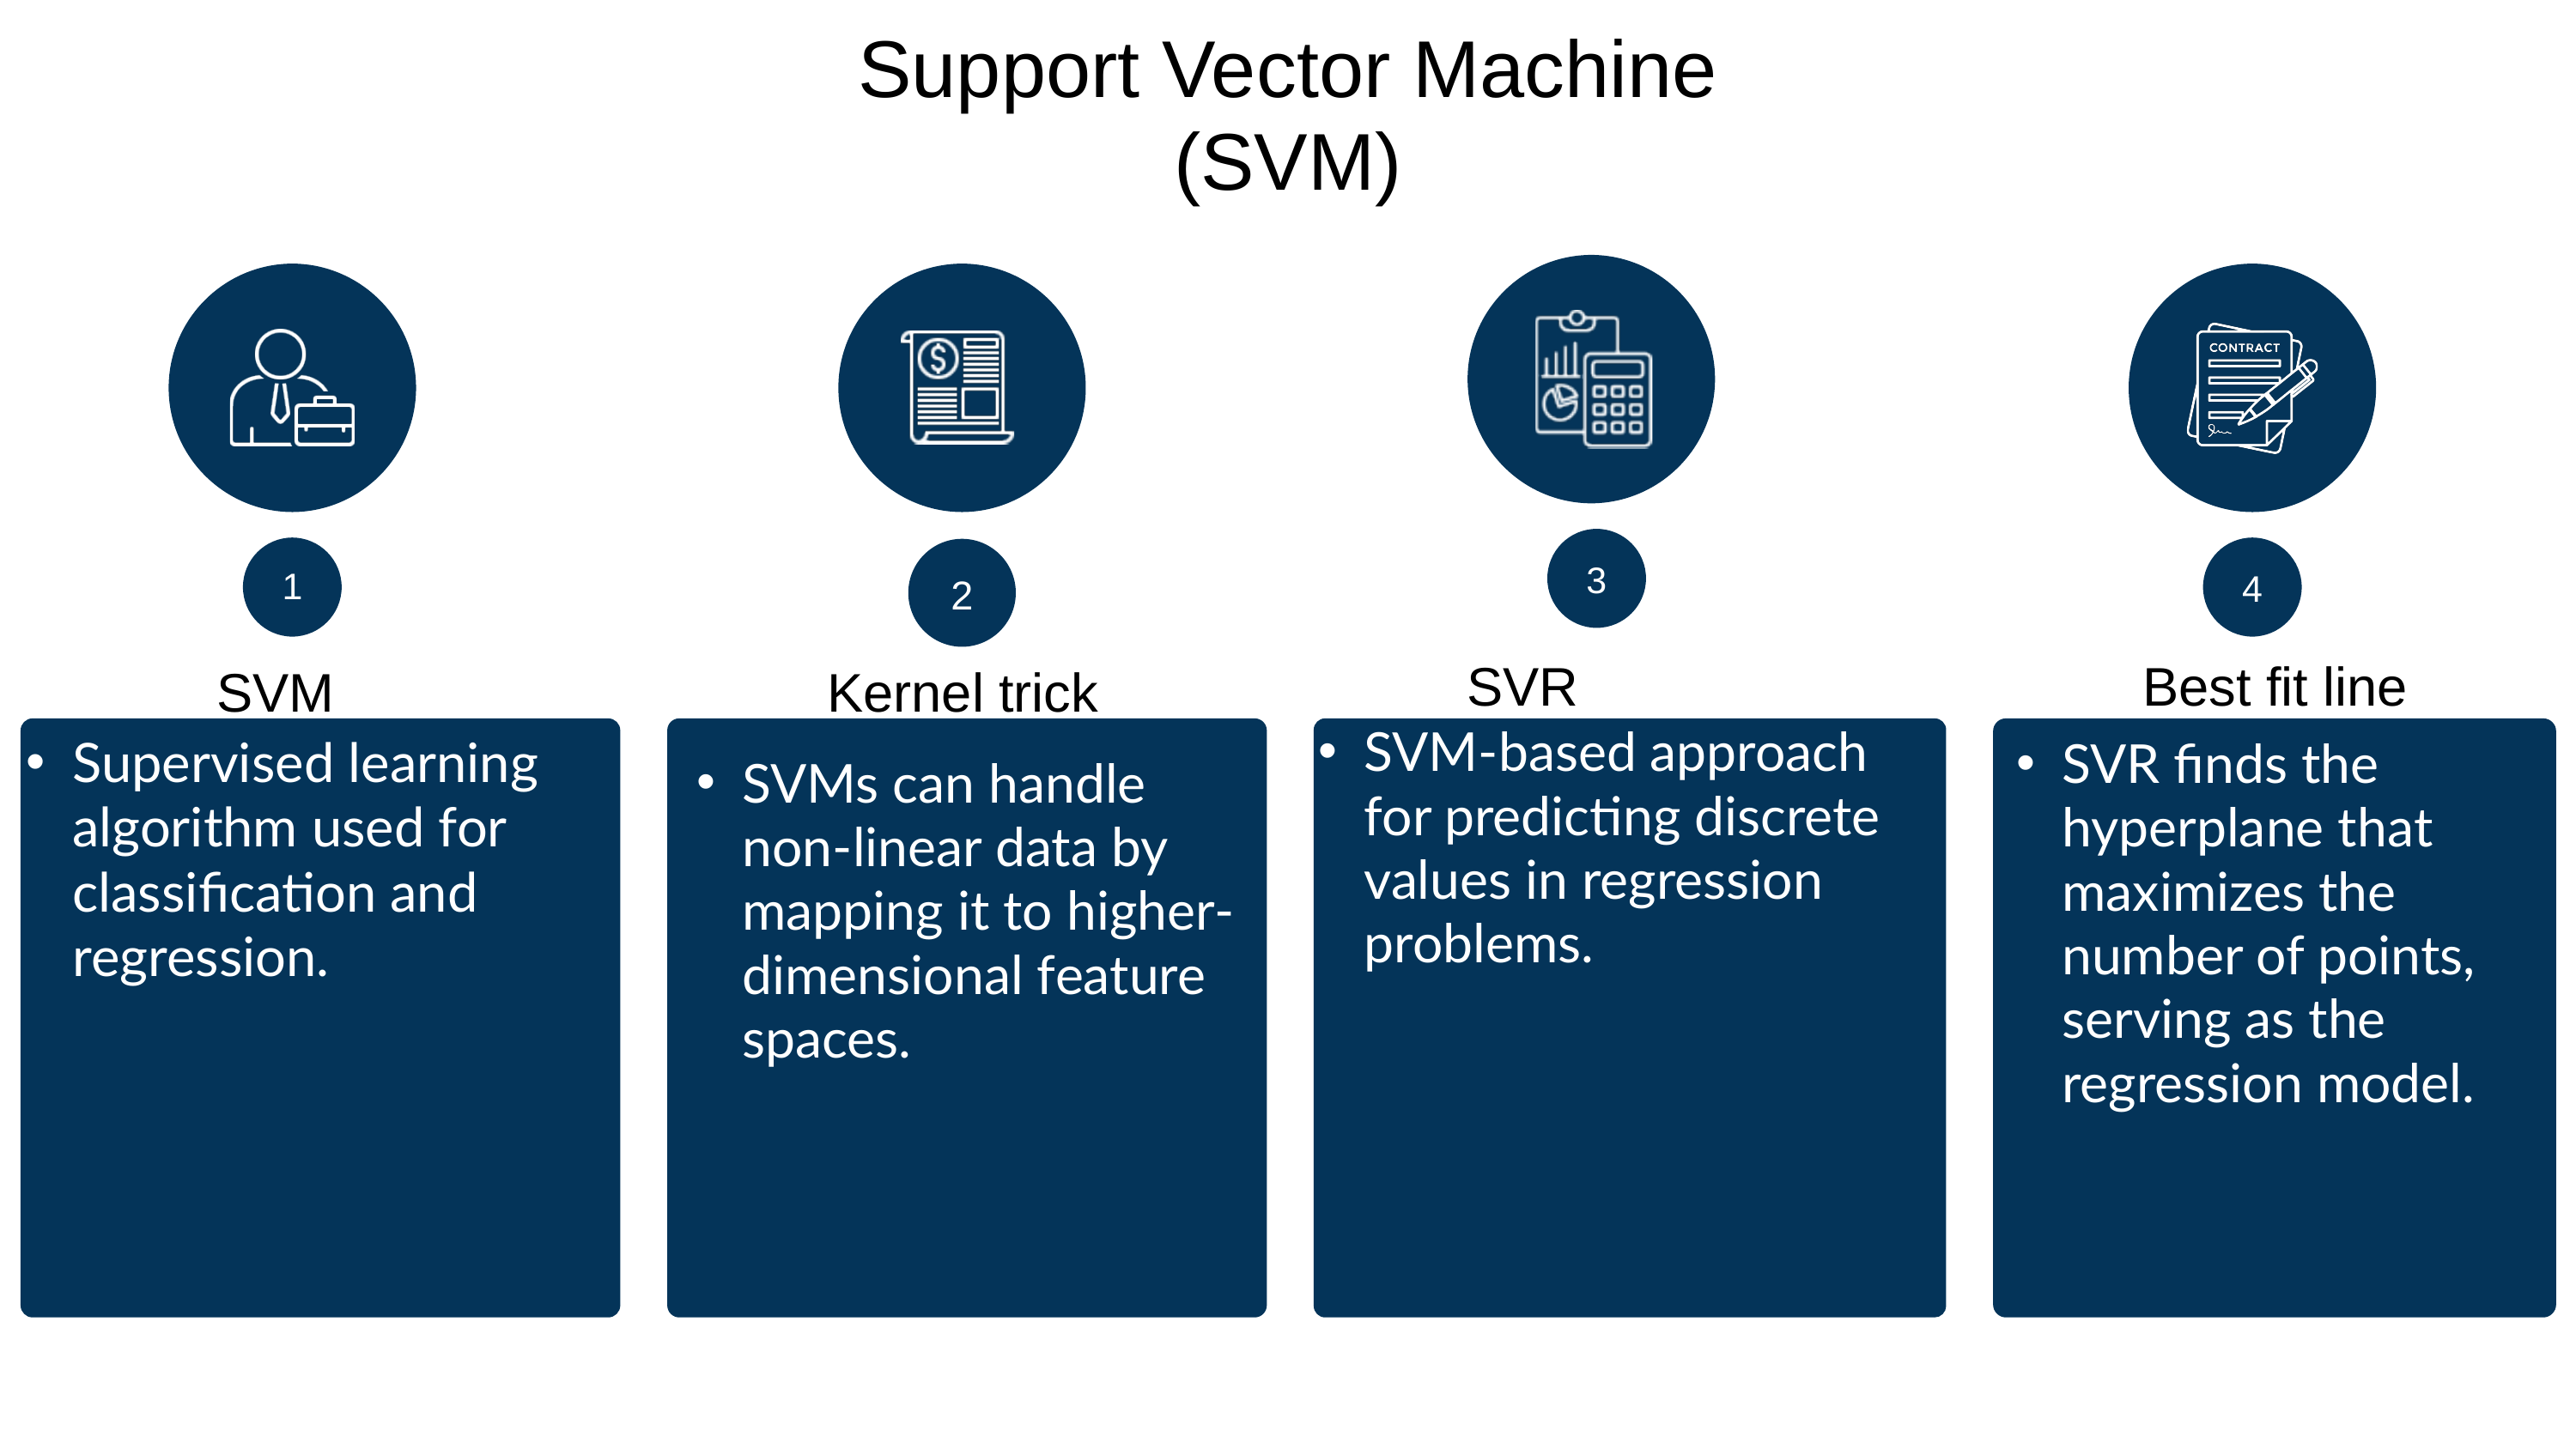

Support Vector Machine (SVM)

3
1
4
2
SVR
Best fit line
SVM
Kernel trick

SVM-based approach for predicting discrete values in regression problems.

Supervised learning algorithm used for classification and regression.
SVR finds the hyperplane that maximizes the number of points, serving as the regression model.
SVMs can handle non-linear data by mapping it to higher-dimensional feature spaces.